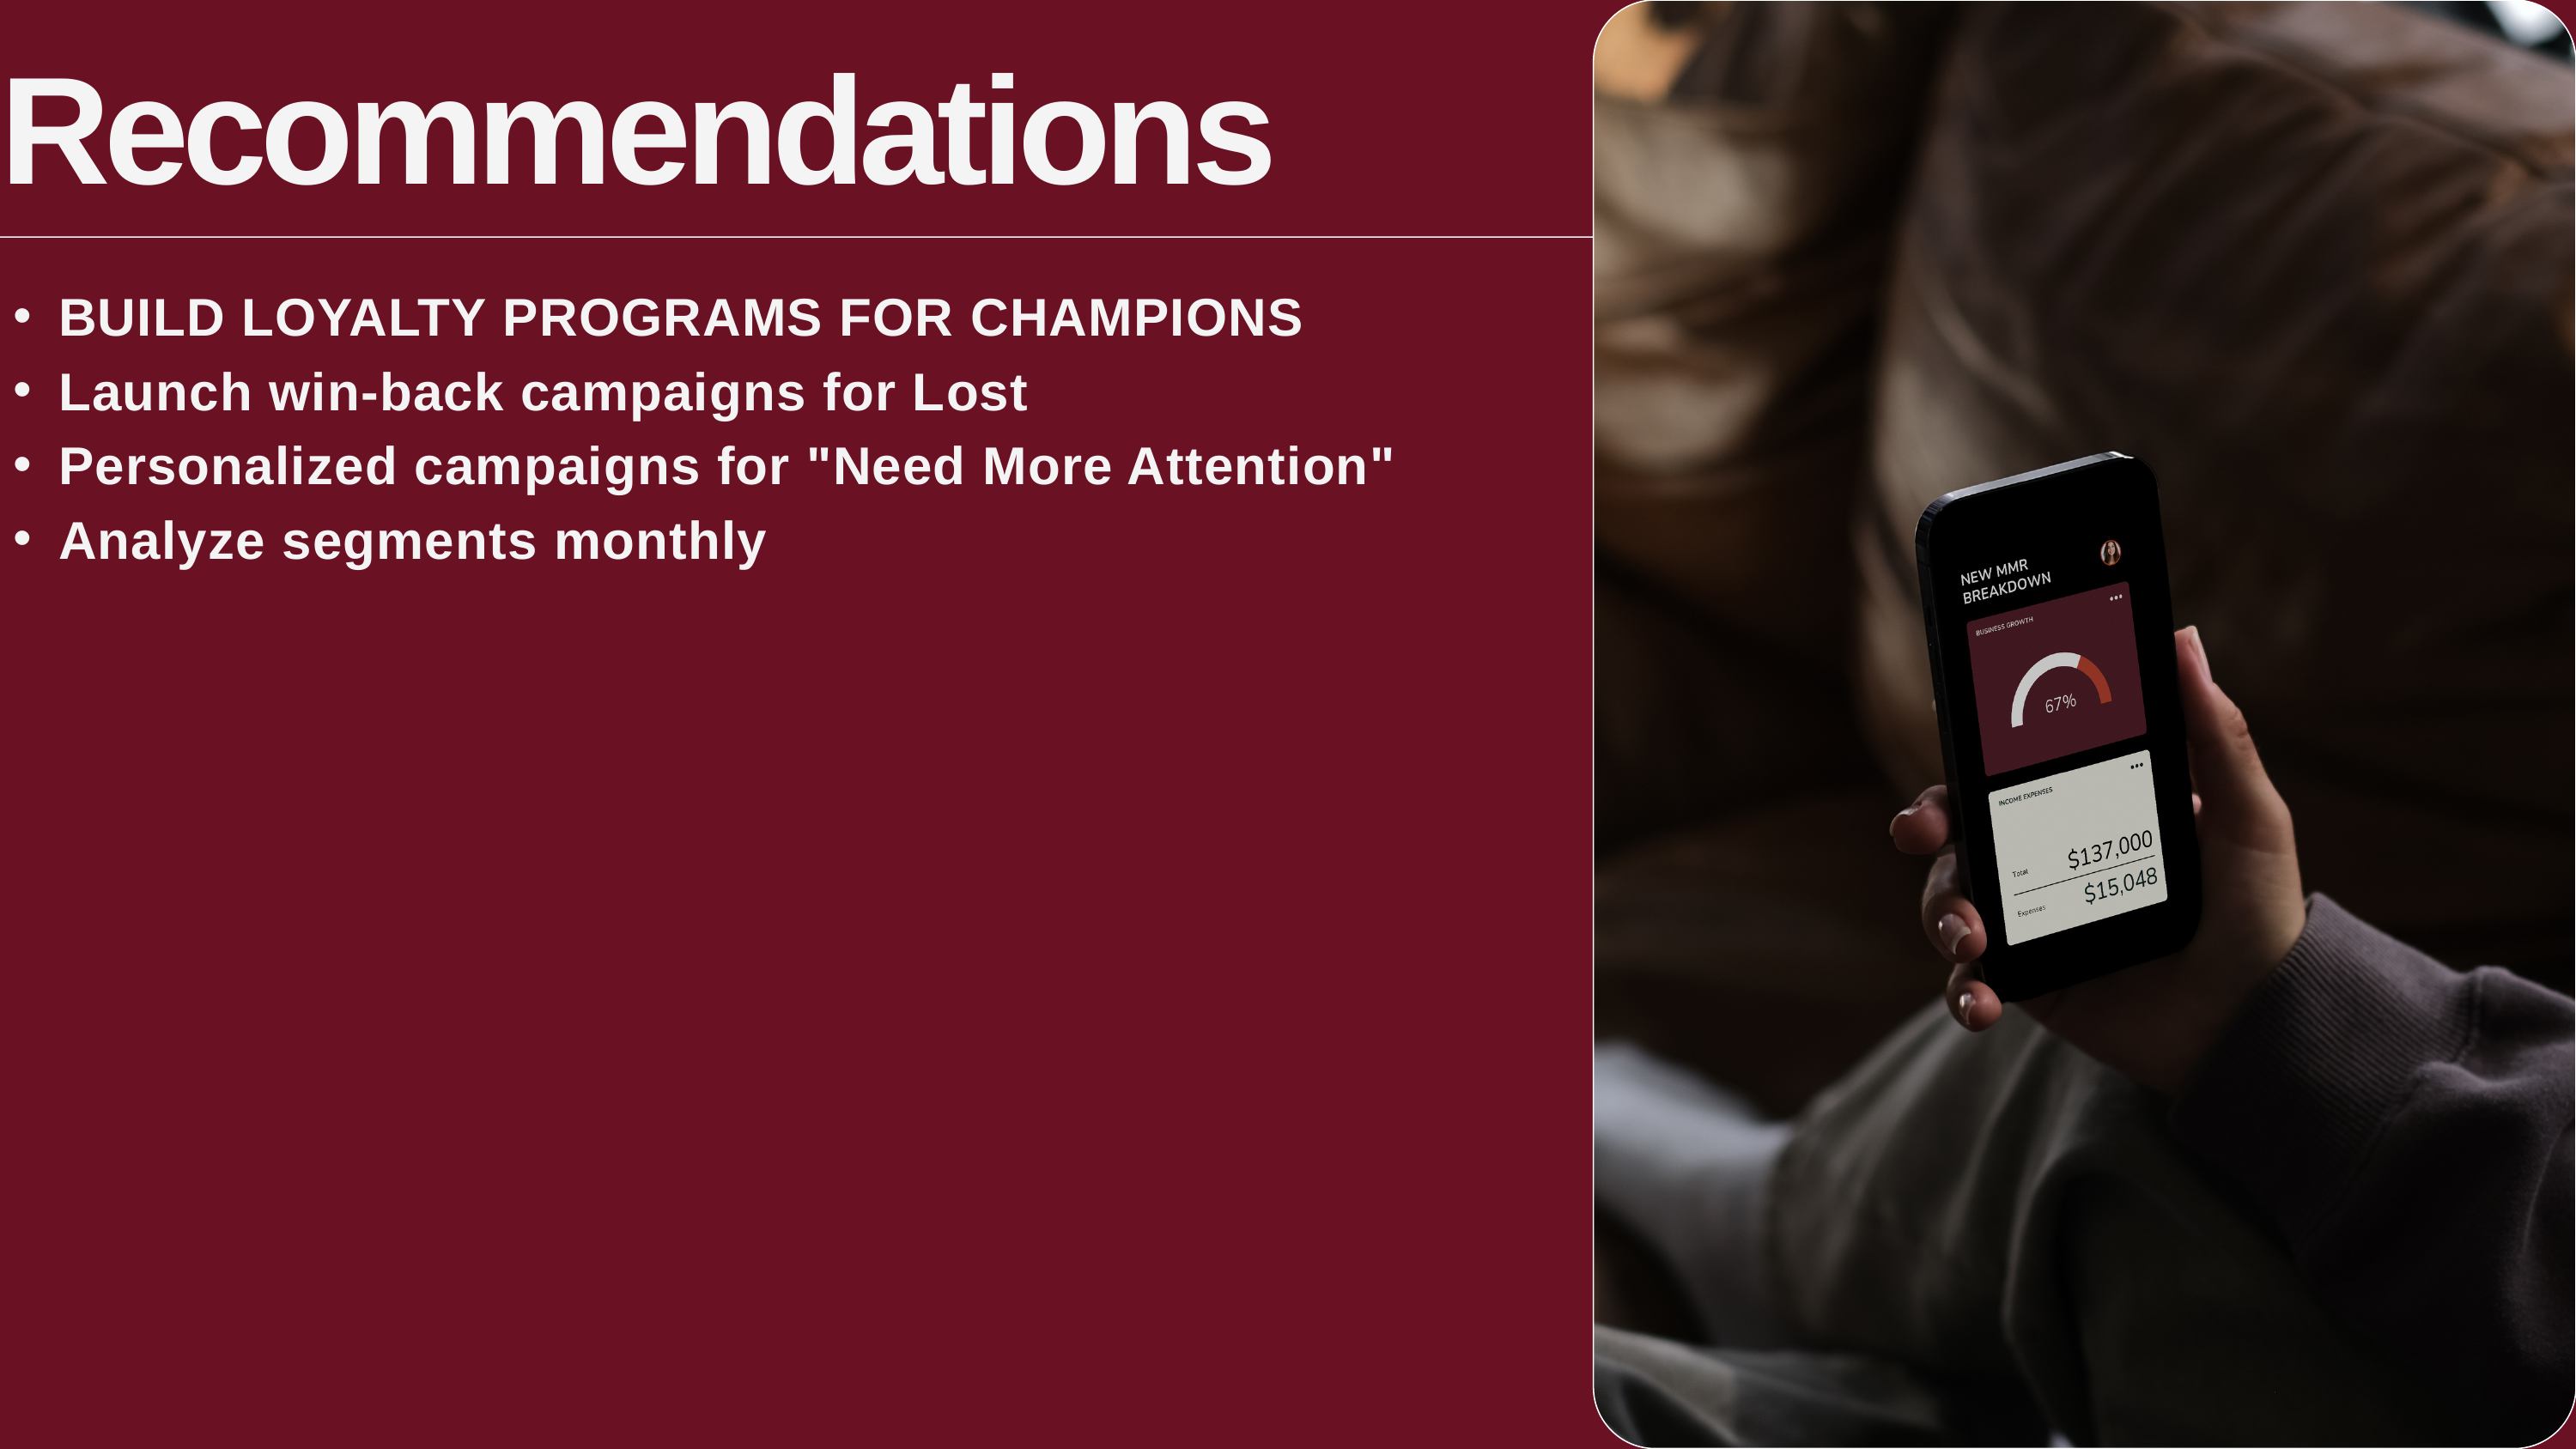

Recommendations

BUILD LOYALTY PROGRAMS FOR CHAMPIONS
Launch win-back campaigns for Lost
Personalized campaigns for "Need More Attention"
Analyze segments monthly